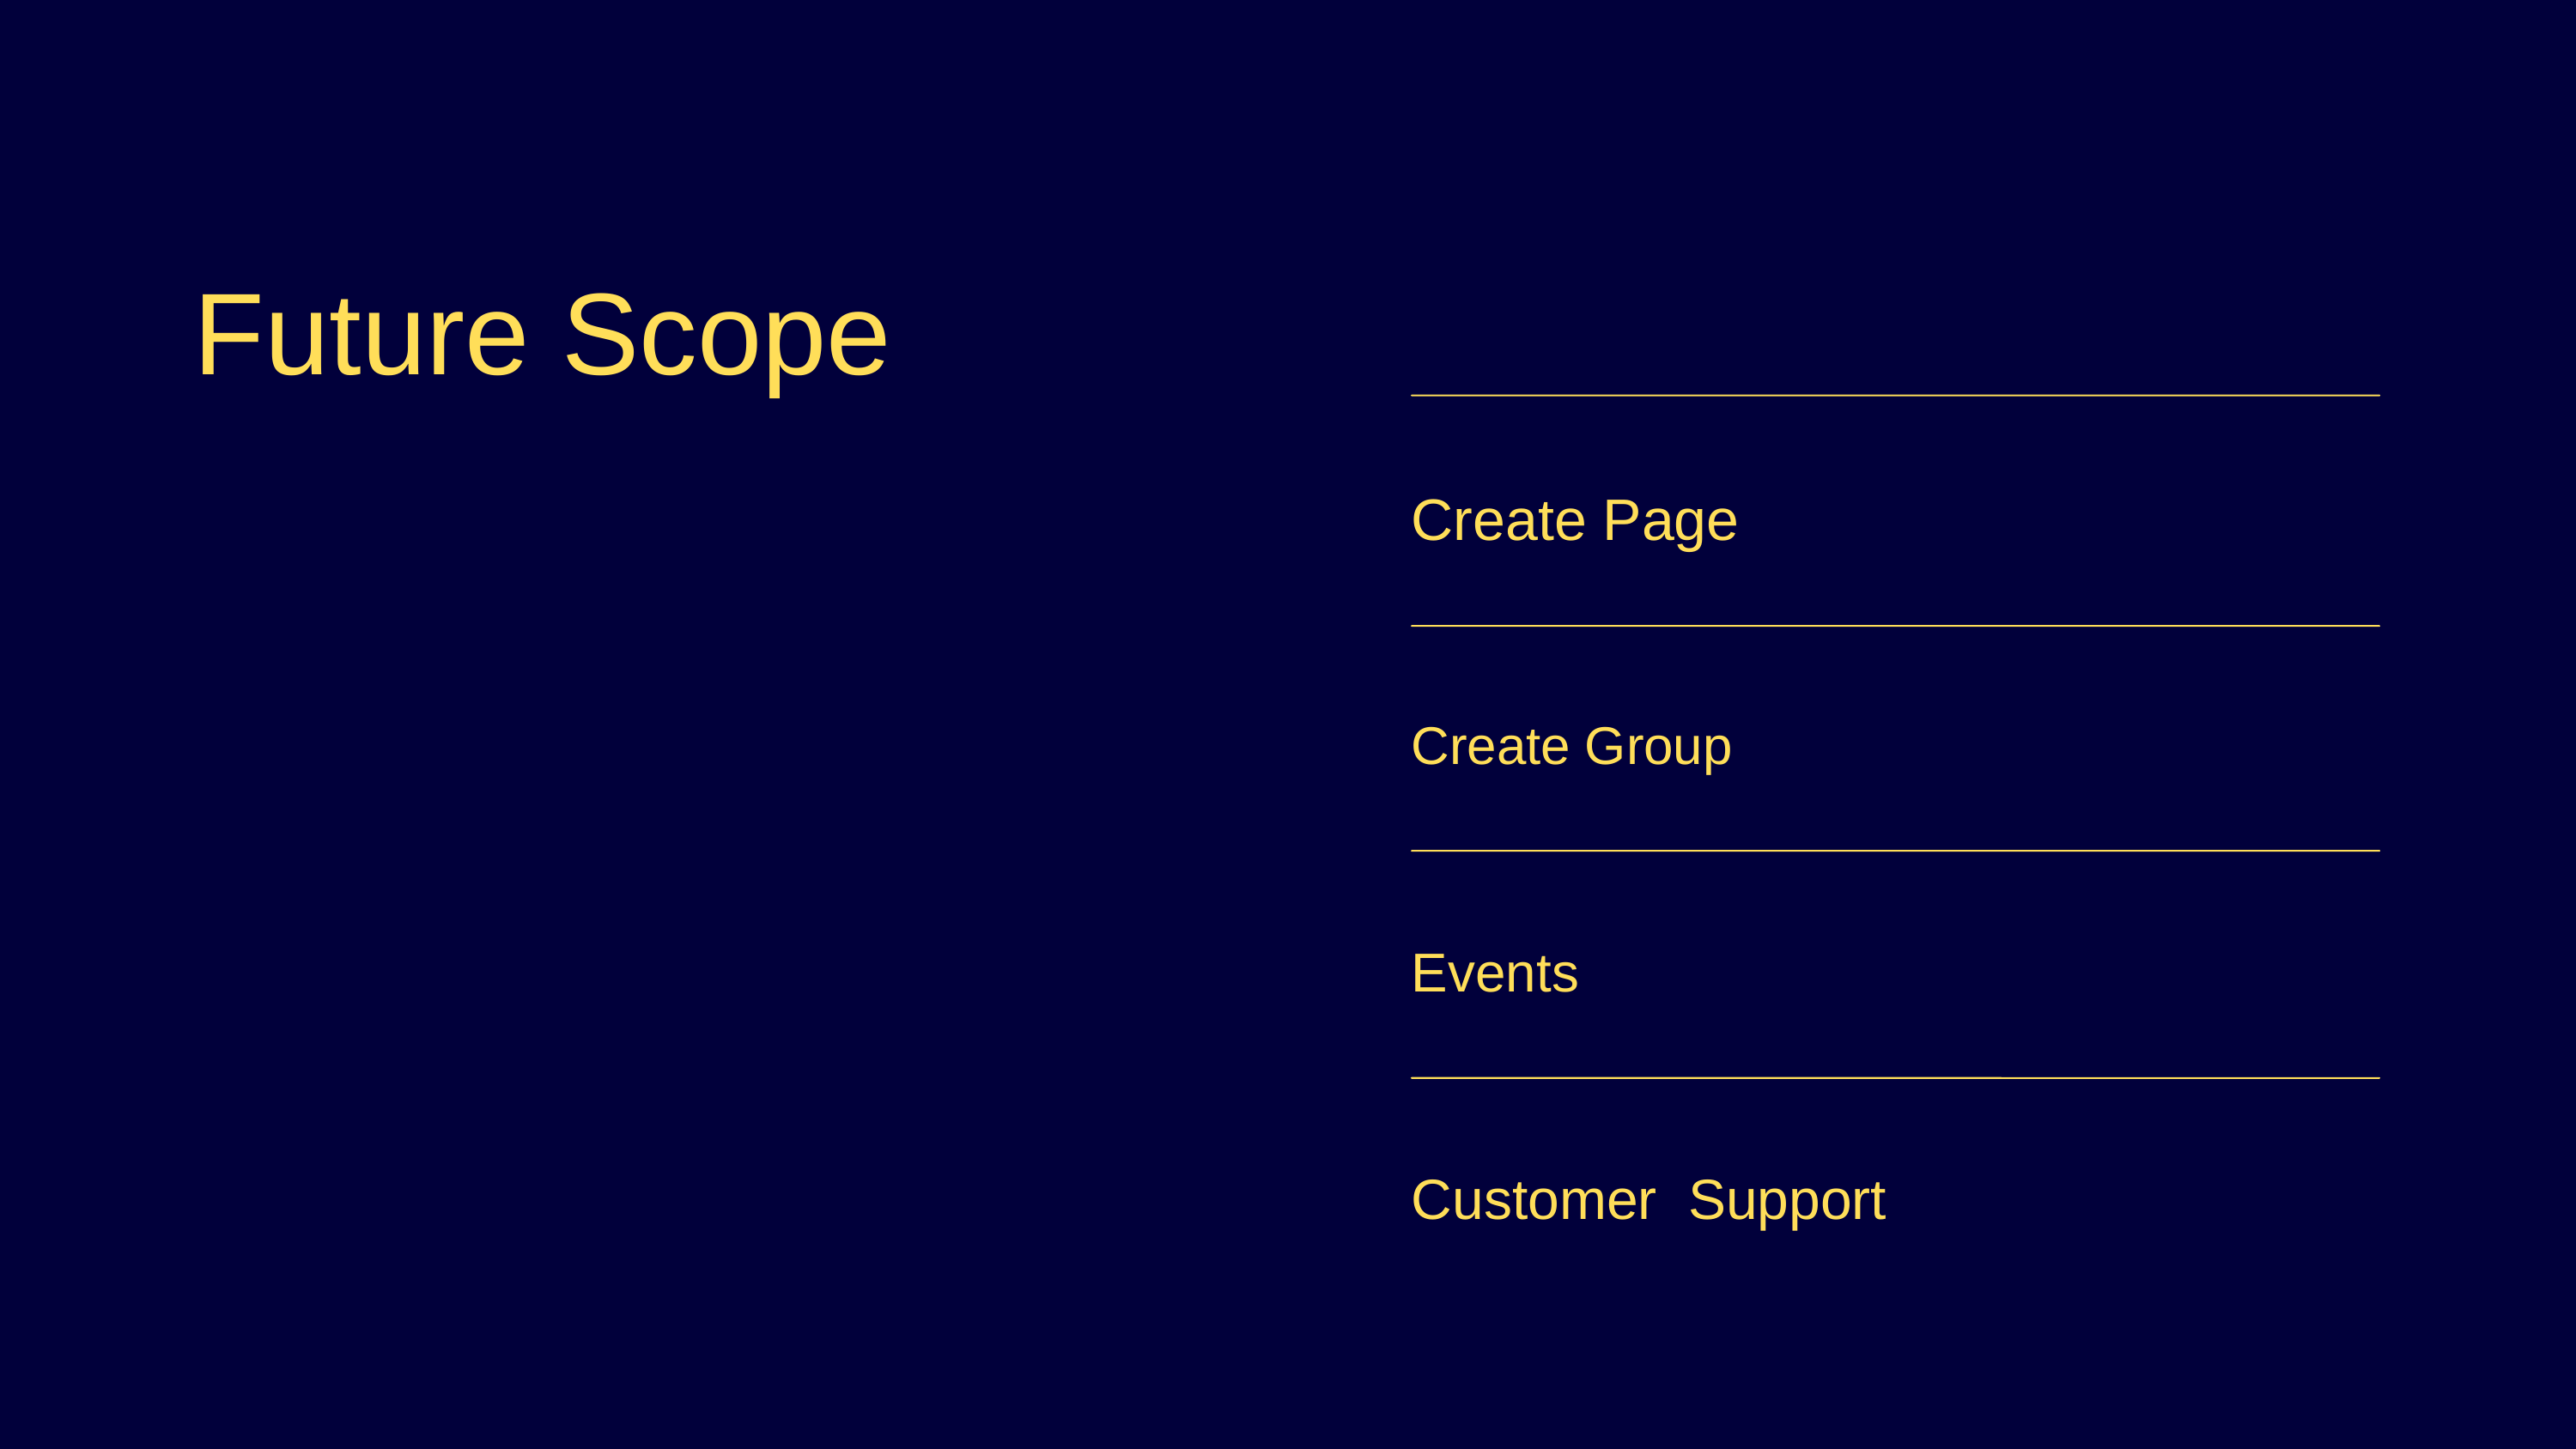

Future Scope

Create Page

Create Group

Events

Customer  Support